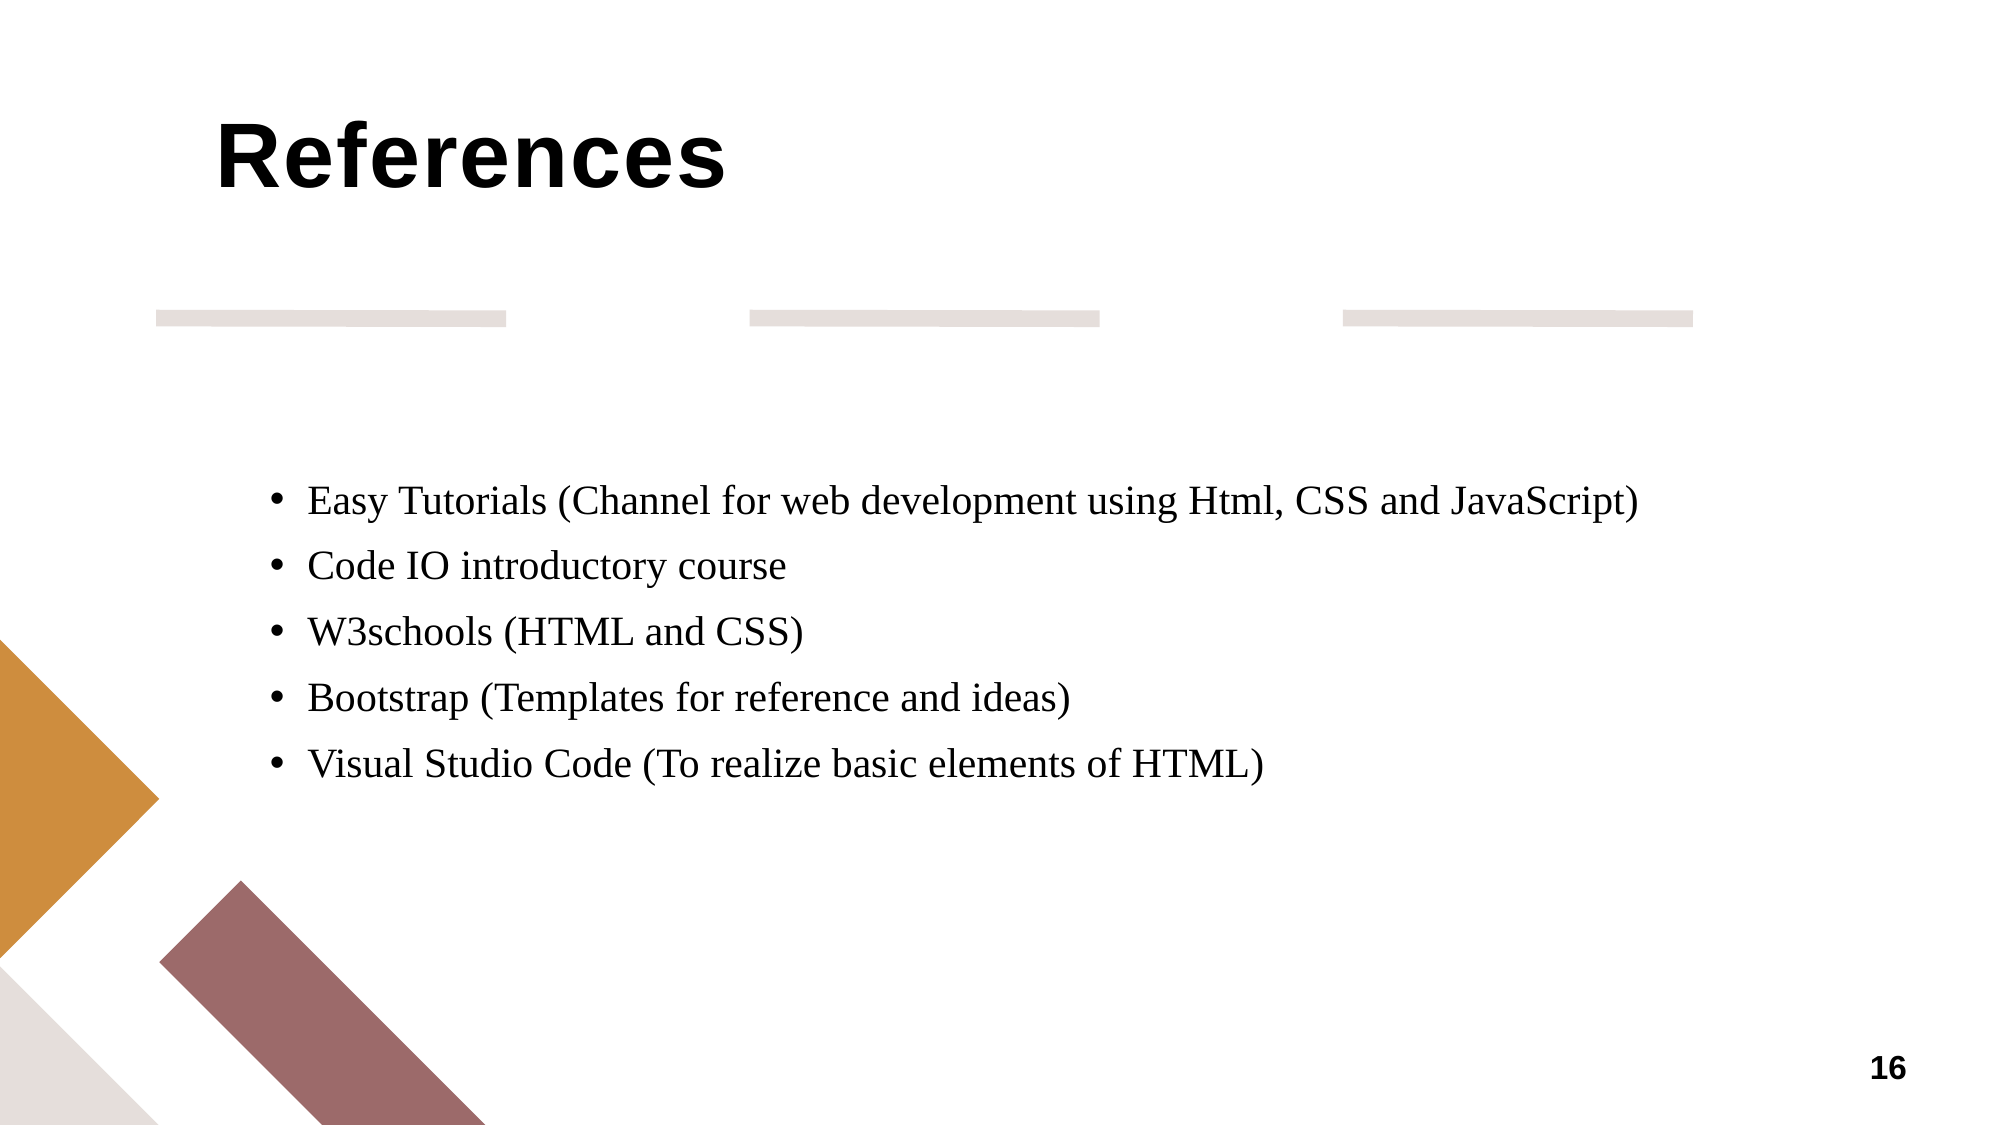

# References
Easy Tutorials (Channel for web development using Html, CSS and JavaScript)
Code IO introductory course
W3schools (HTML and CSS)
Bootstrap (Templates for reference and ideas)
Visual Studio Code (To realize basic elements of HTML)
16